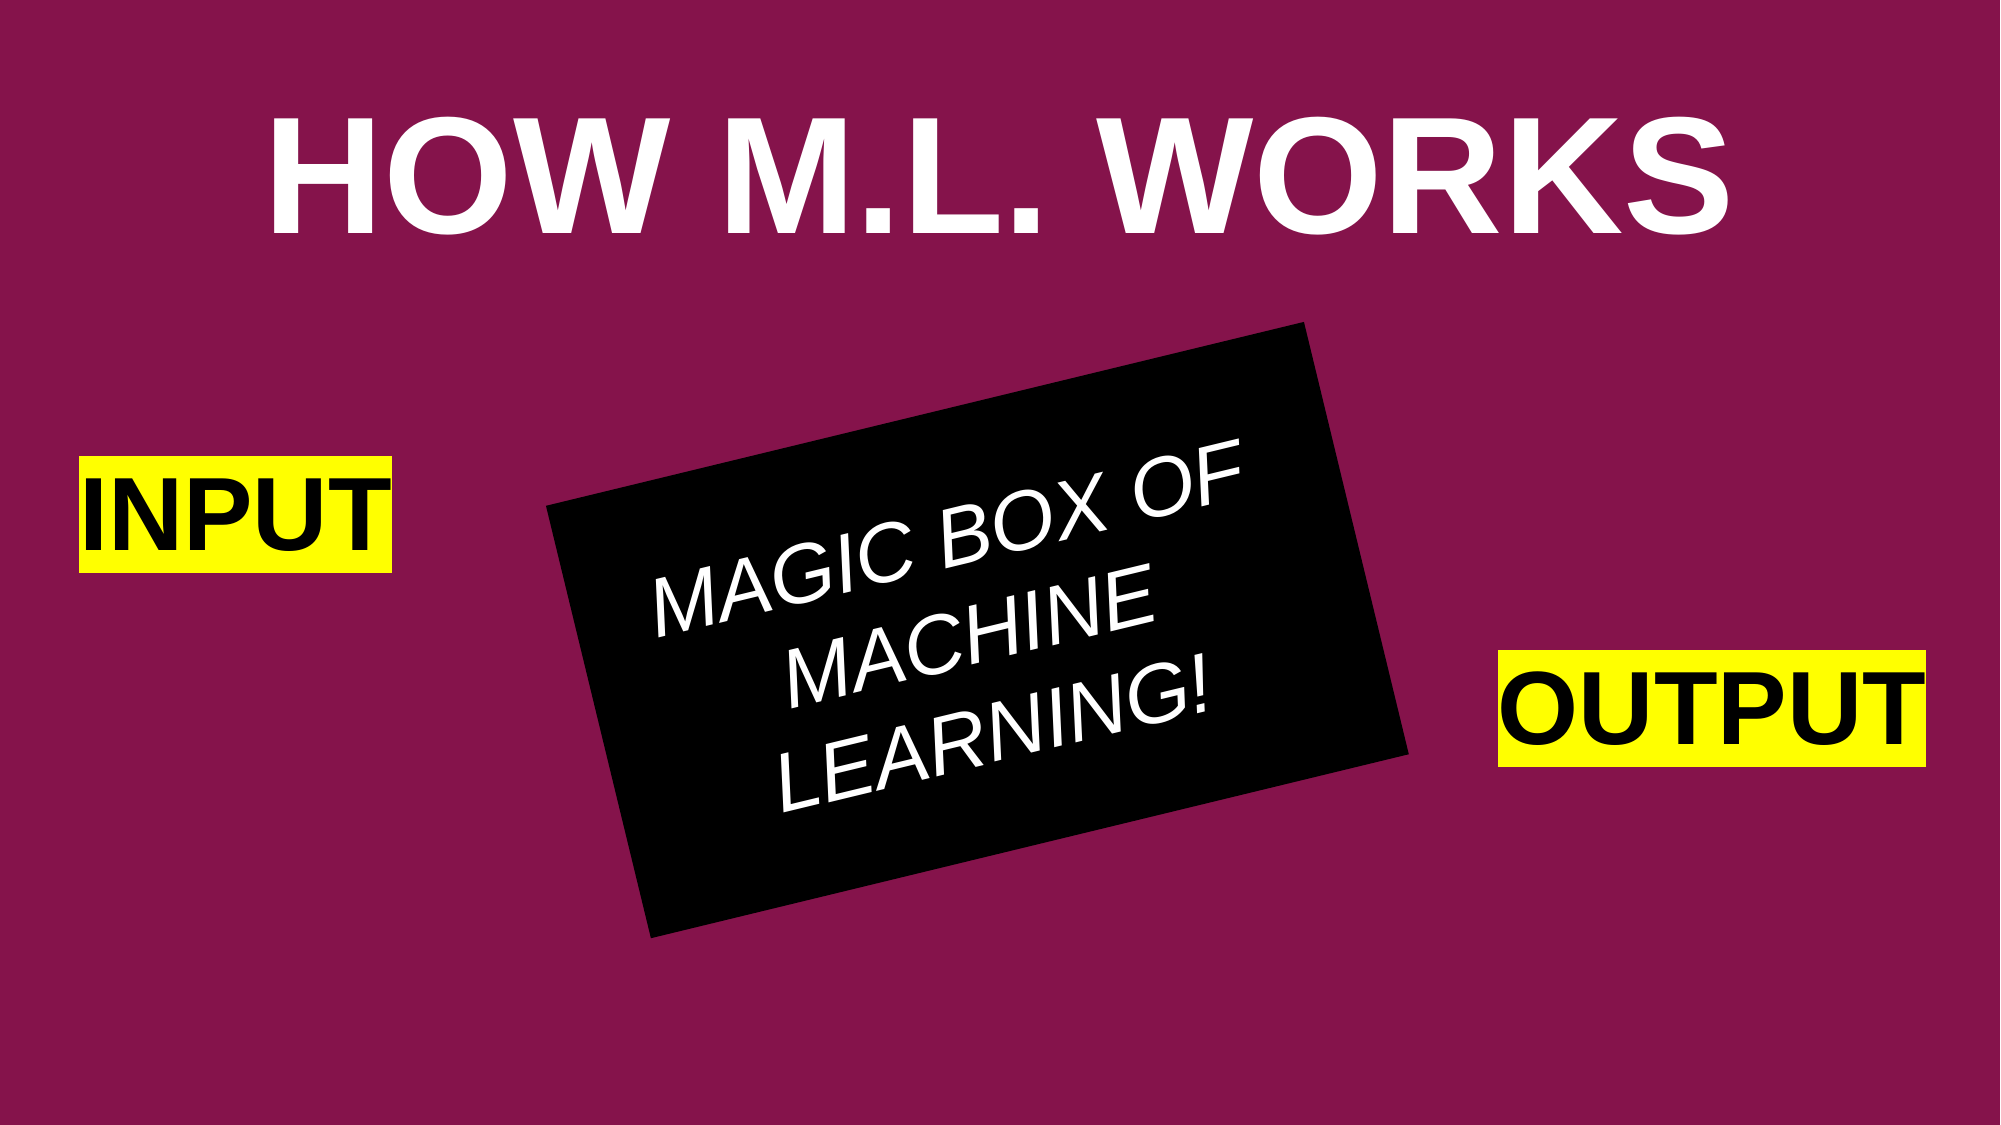

# How M.L. works

INPUT
MAGIC BOX OF
MACHINE
LEARNING!
OUTPUT